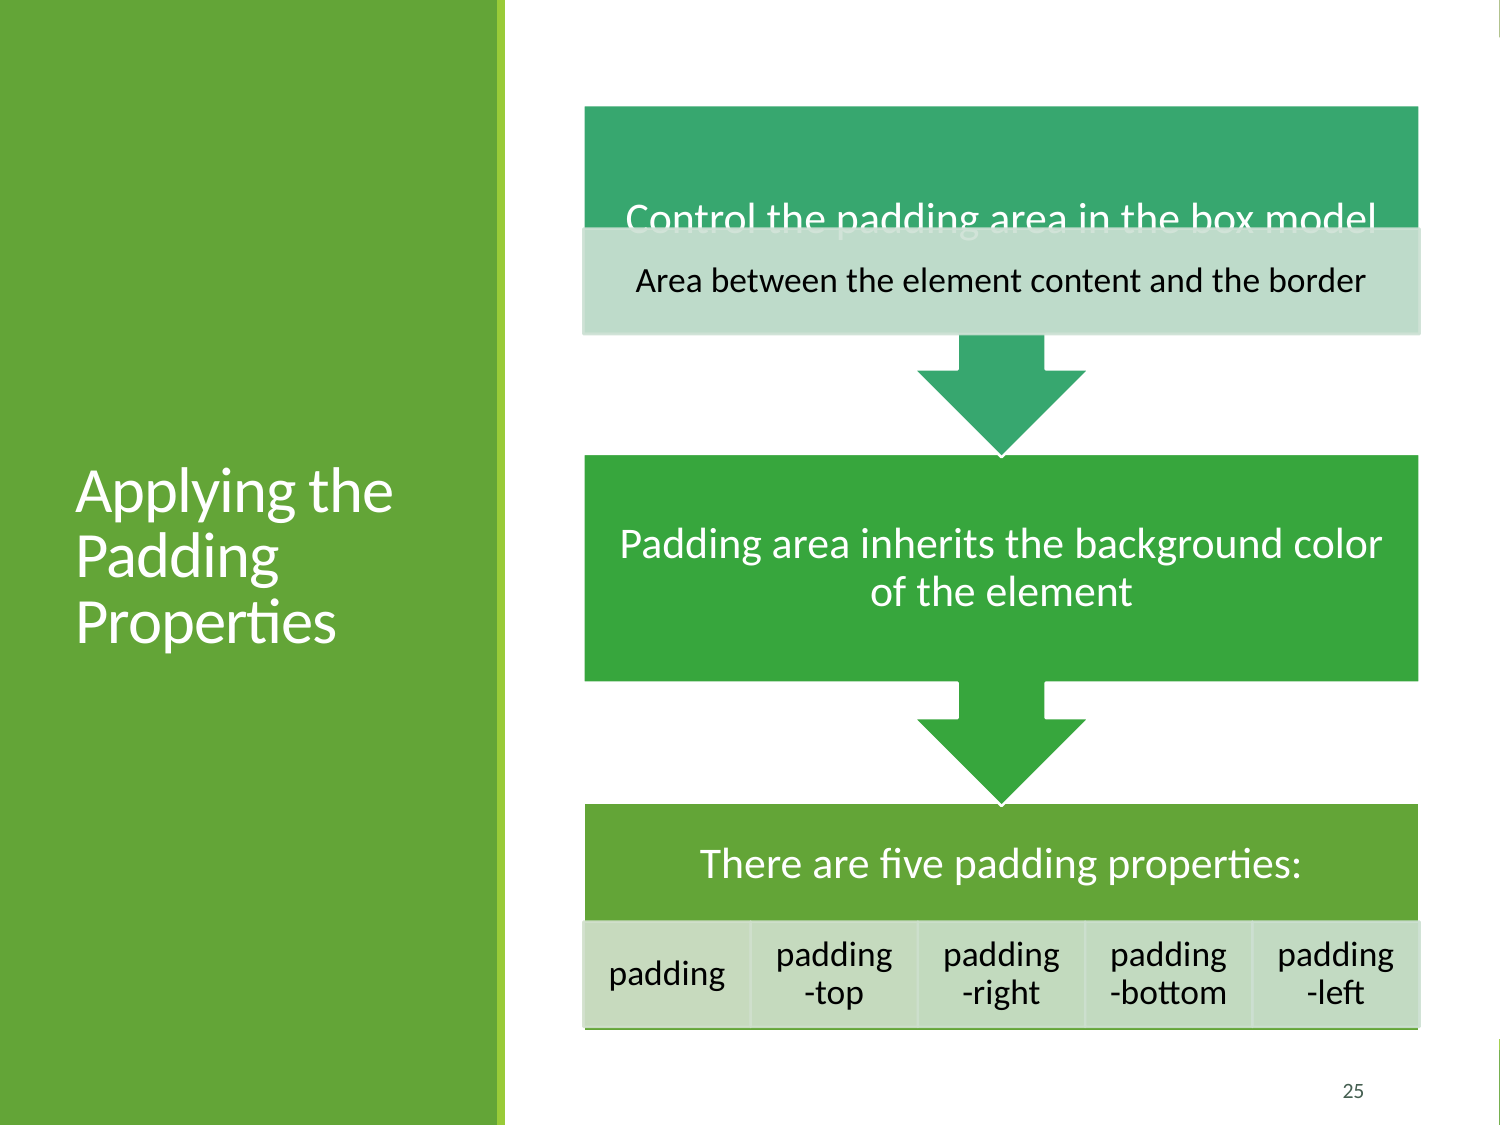

# Applying the Padding Properties
There are five padding properties:
padding
padding-top
padding-right
padding-bottom
padding-left
Padding area inherits the background color of the element
Control the padding area in the box model
Area between the element content and the border
25